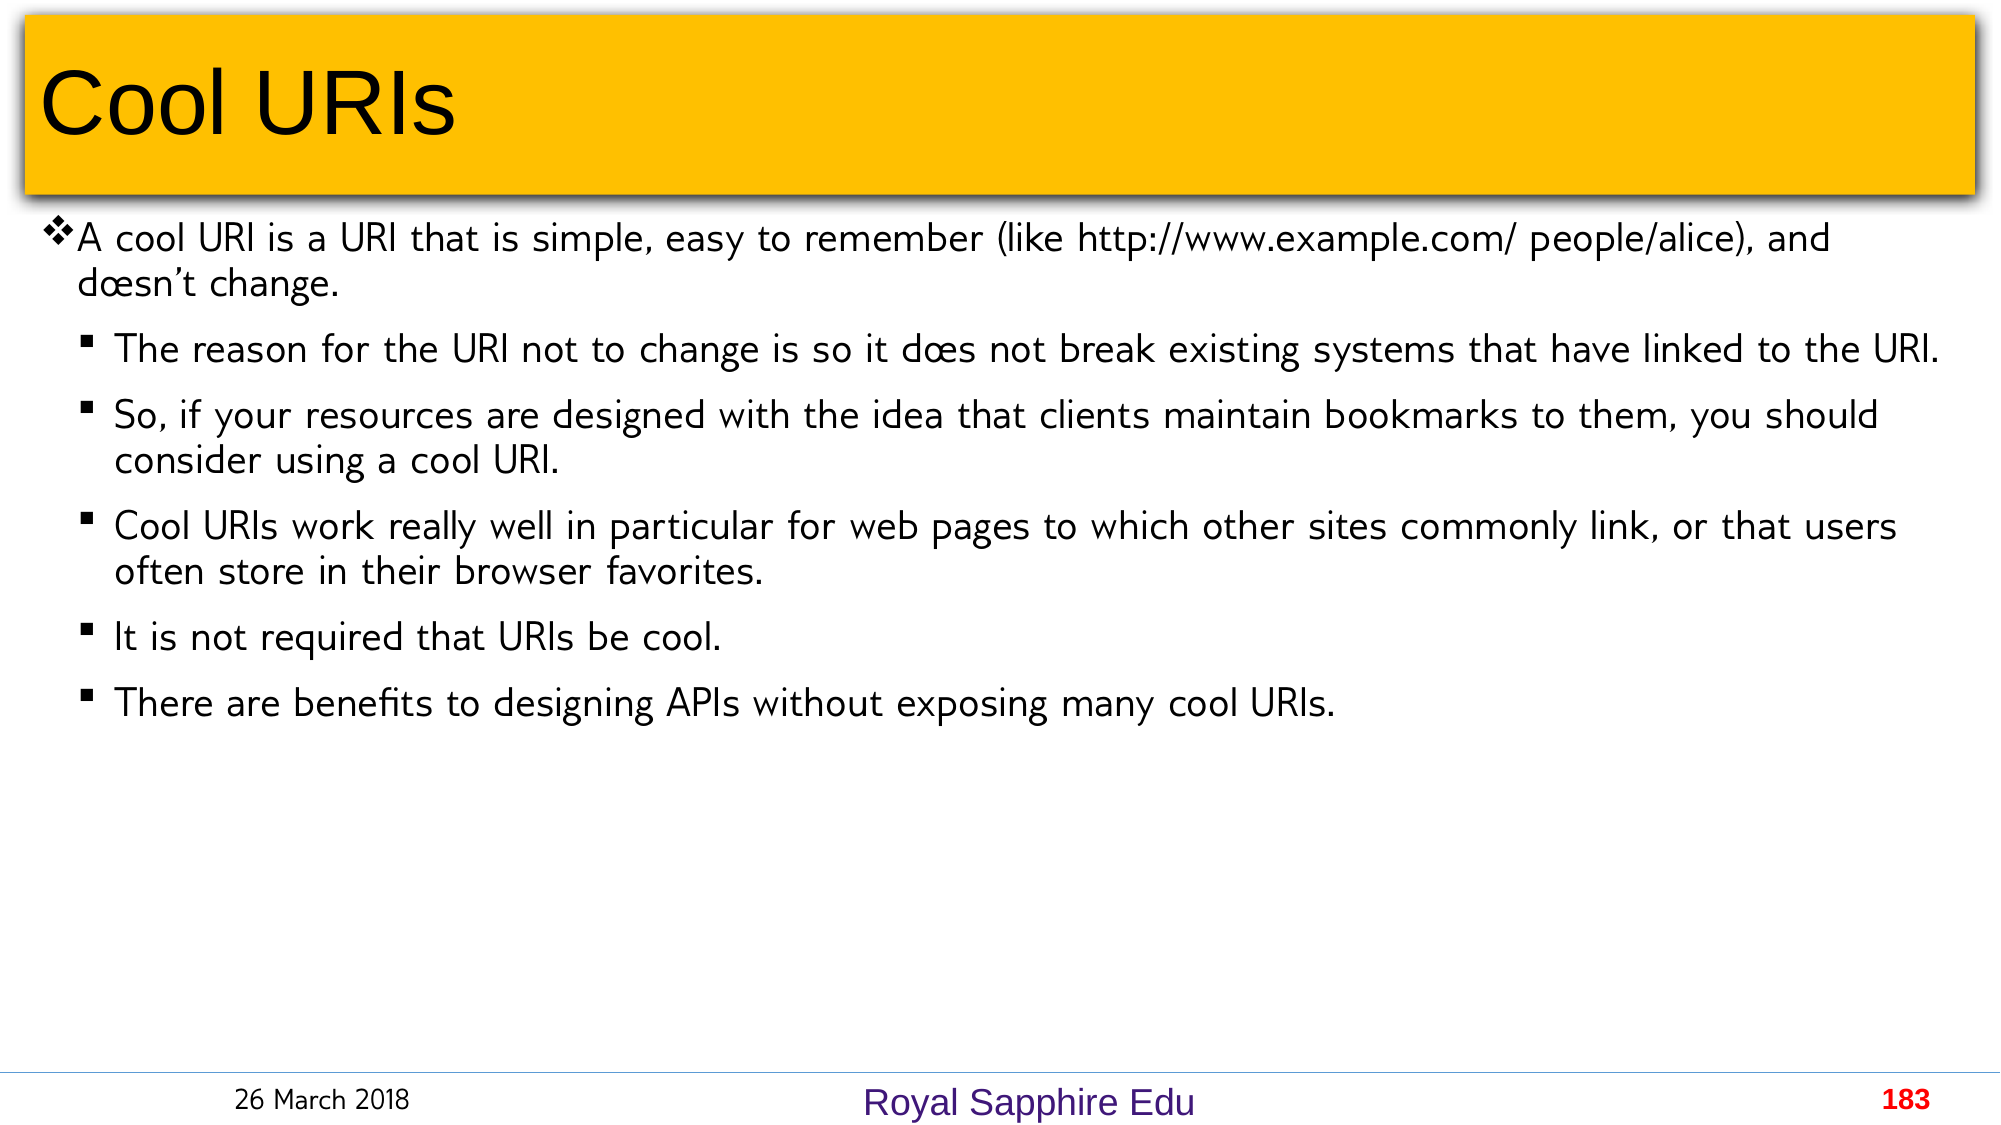

# Cool URIs
A cool URI is a URI that is simple, easy to remember (like http://www.example.com/ people/alice), and doesn’t change.
The reason for the URI not to change is so it does not break existing systems that have linked to the URI.
So, if your resources are designed with the idea that clients maintain bookmarks to them, you should consider using a cool URI.
Cool URIs work really well in particular for web pages to which other sites commonly link, or that users often store in their browser favorites.
It is not required that URIs be cool.
There are benefits to designing APIs without exposing many cool URIs.

26 March 2018
183